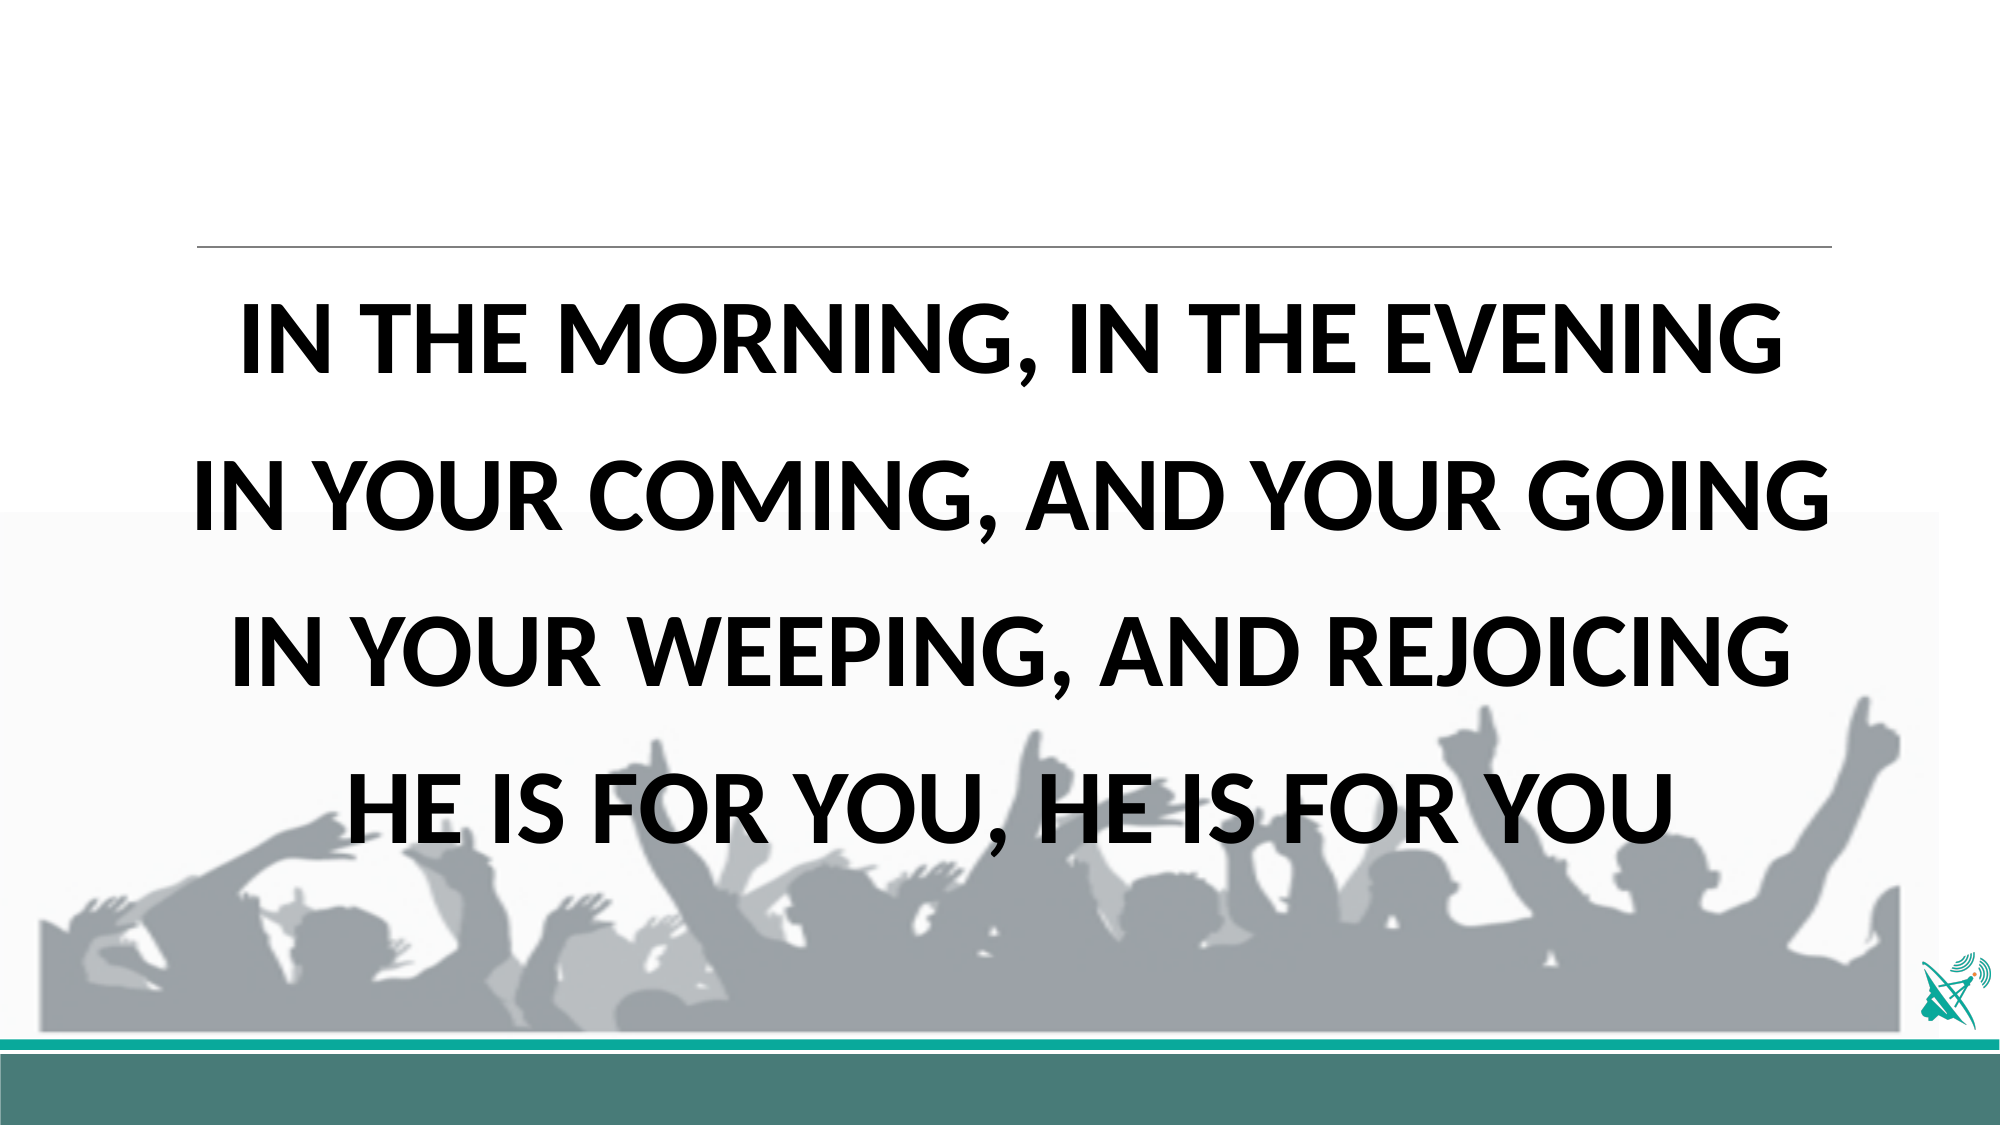

IN THE MORNING, IN THE EVENING
IN YOUR COMING, AND YOUR GOING
IN YOUR WEEPING, AND REJOICING
HE IS FOR YOU, HE IS FOR YOU